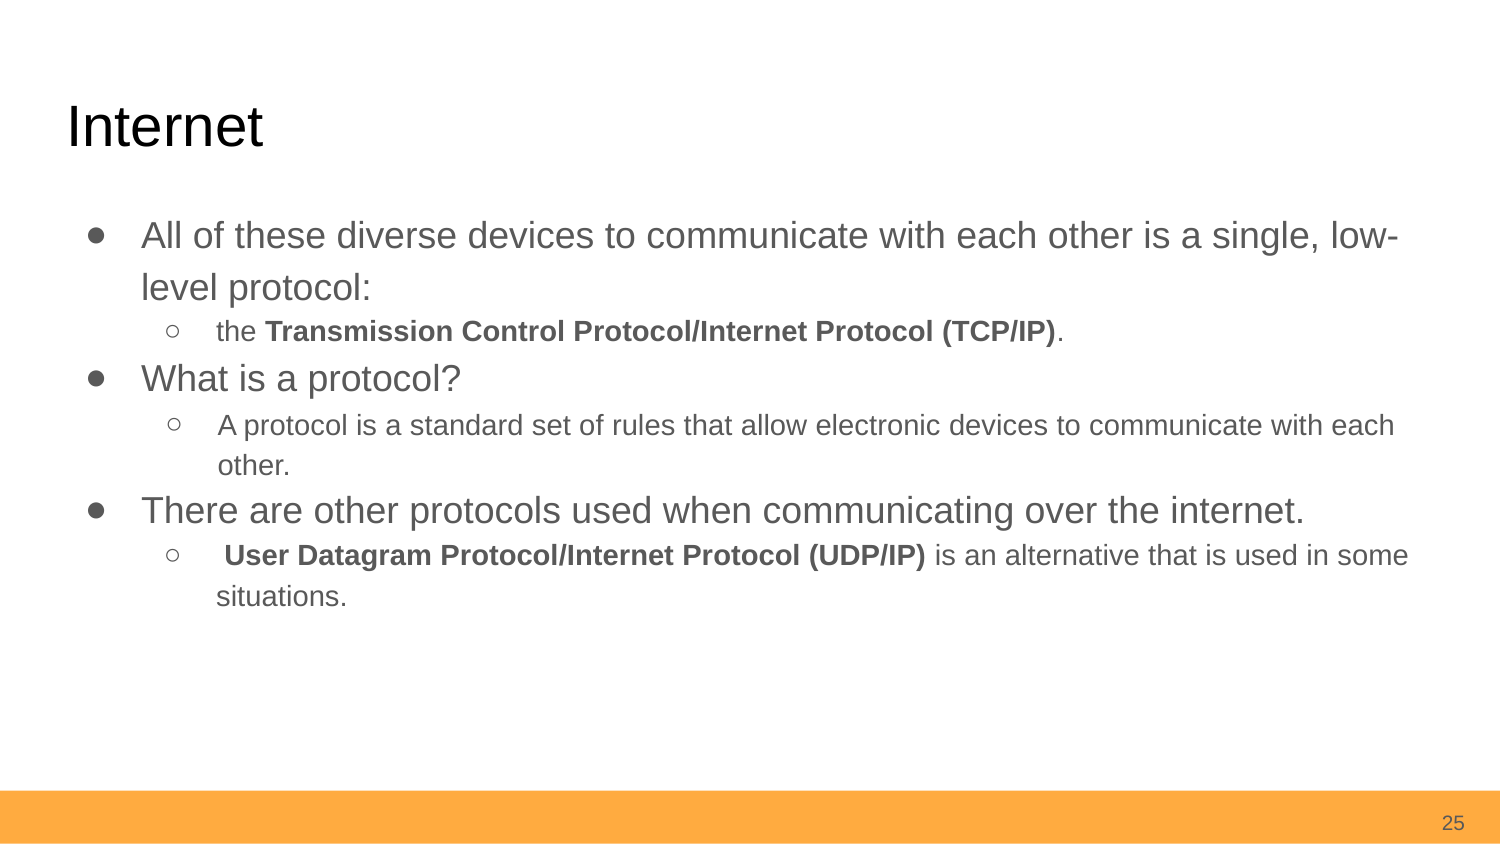

# Internet

A protocol is a standard set of rules that allow electronic devices to communicate with each other.

All of these diverse devices to communicate with each other is a single, low-level protocol:
the Transmission Control Protocol/Internet Protocol (TCP/IP).
What is a protocol?
A protocol is a standard set of rules that allow electronic devices to communicate with each other.
There are other protocols used when communicating over the internet.
 User Datagram Protocol/Internet Protocol (UDP/IP) is an alternative that is used in some situations.

25